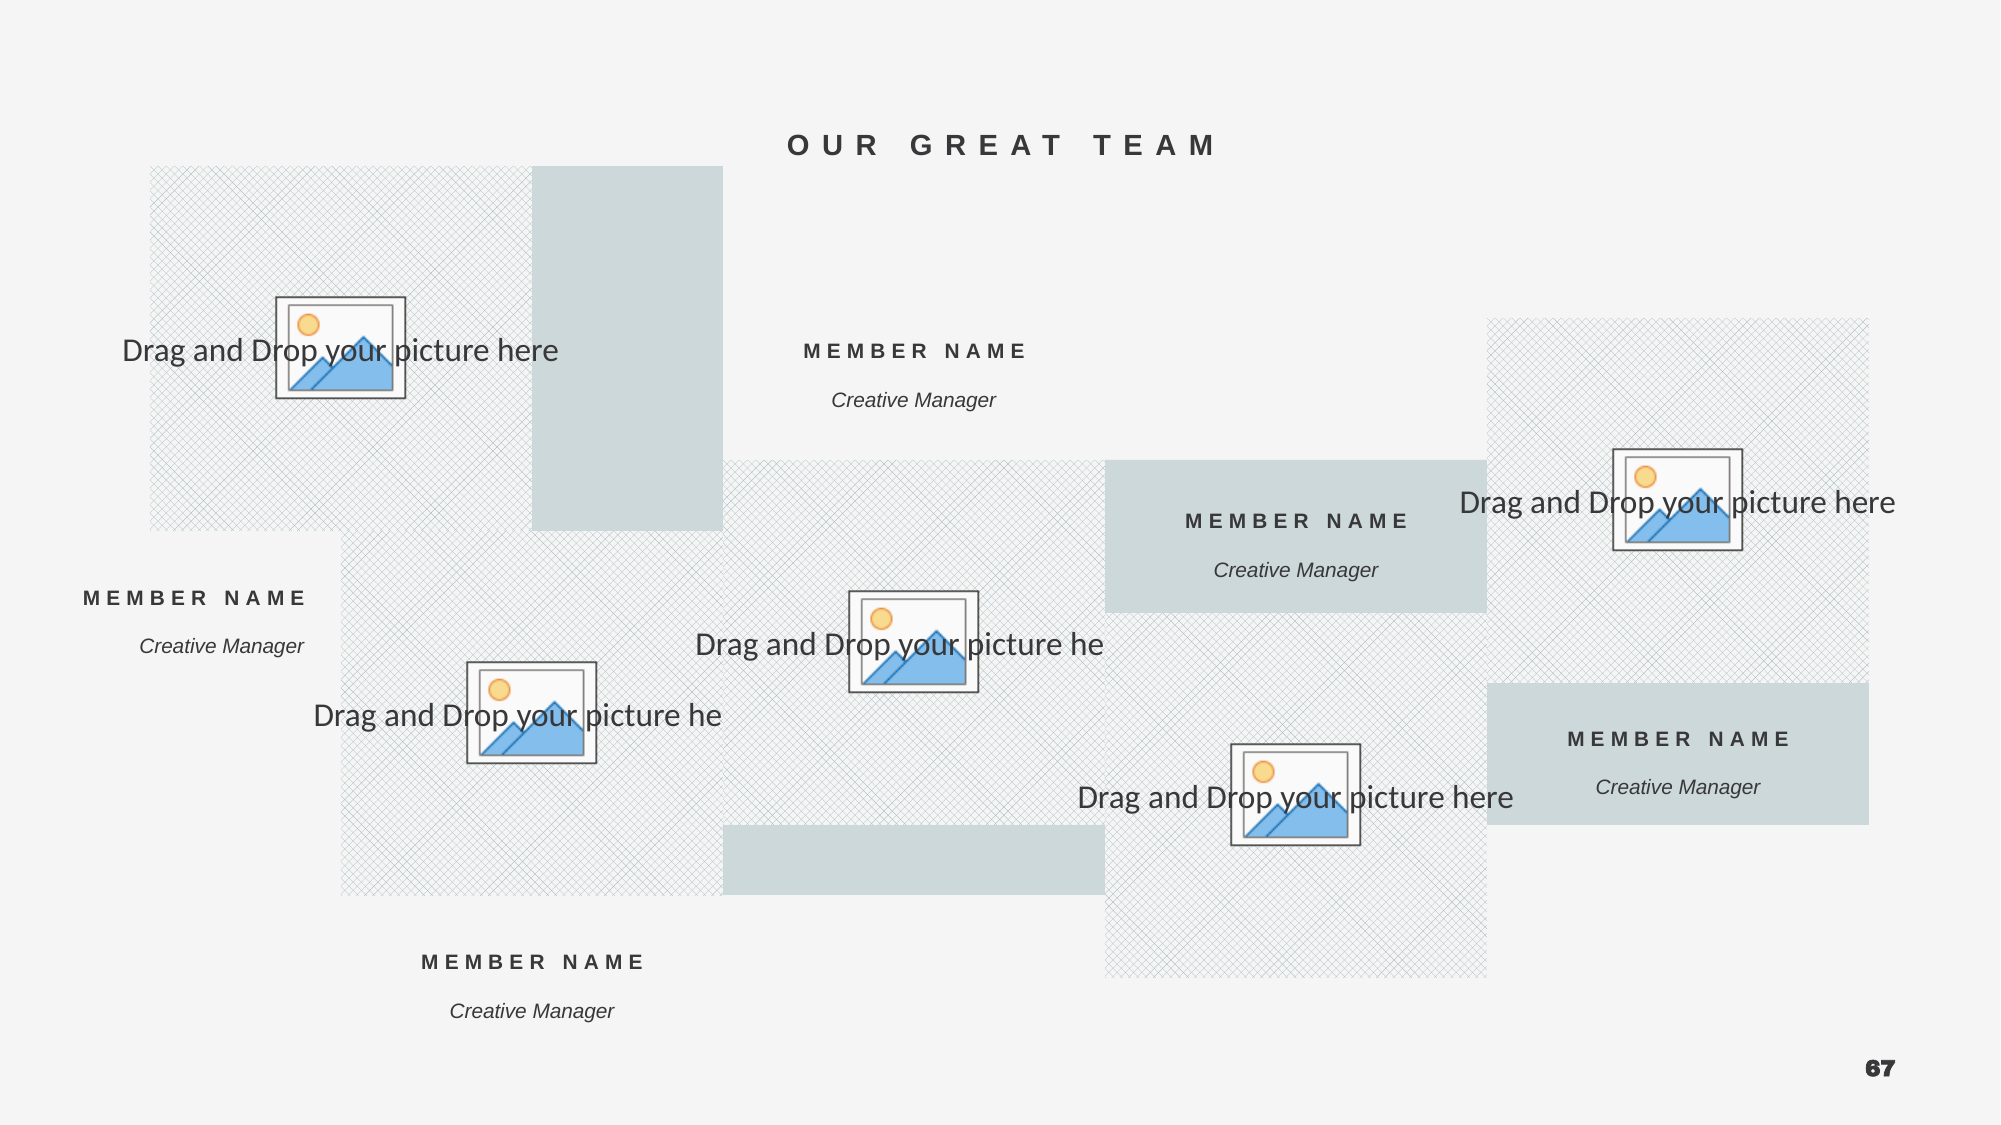

OUR GREAT TEAM

MEMBER NAME
Creative Manager

MEMBER NAME
Creative Manager

MEMBER NAME
Creative Manager

MEMBER NAME
Creative Manager

MEMBER NAME
Creative Manager